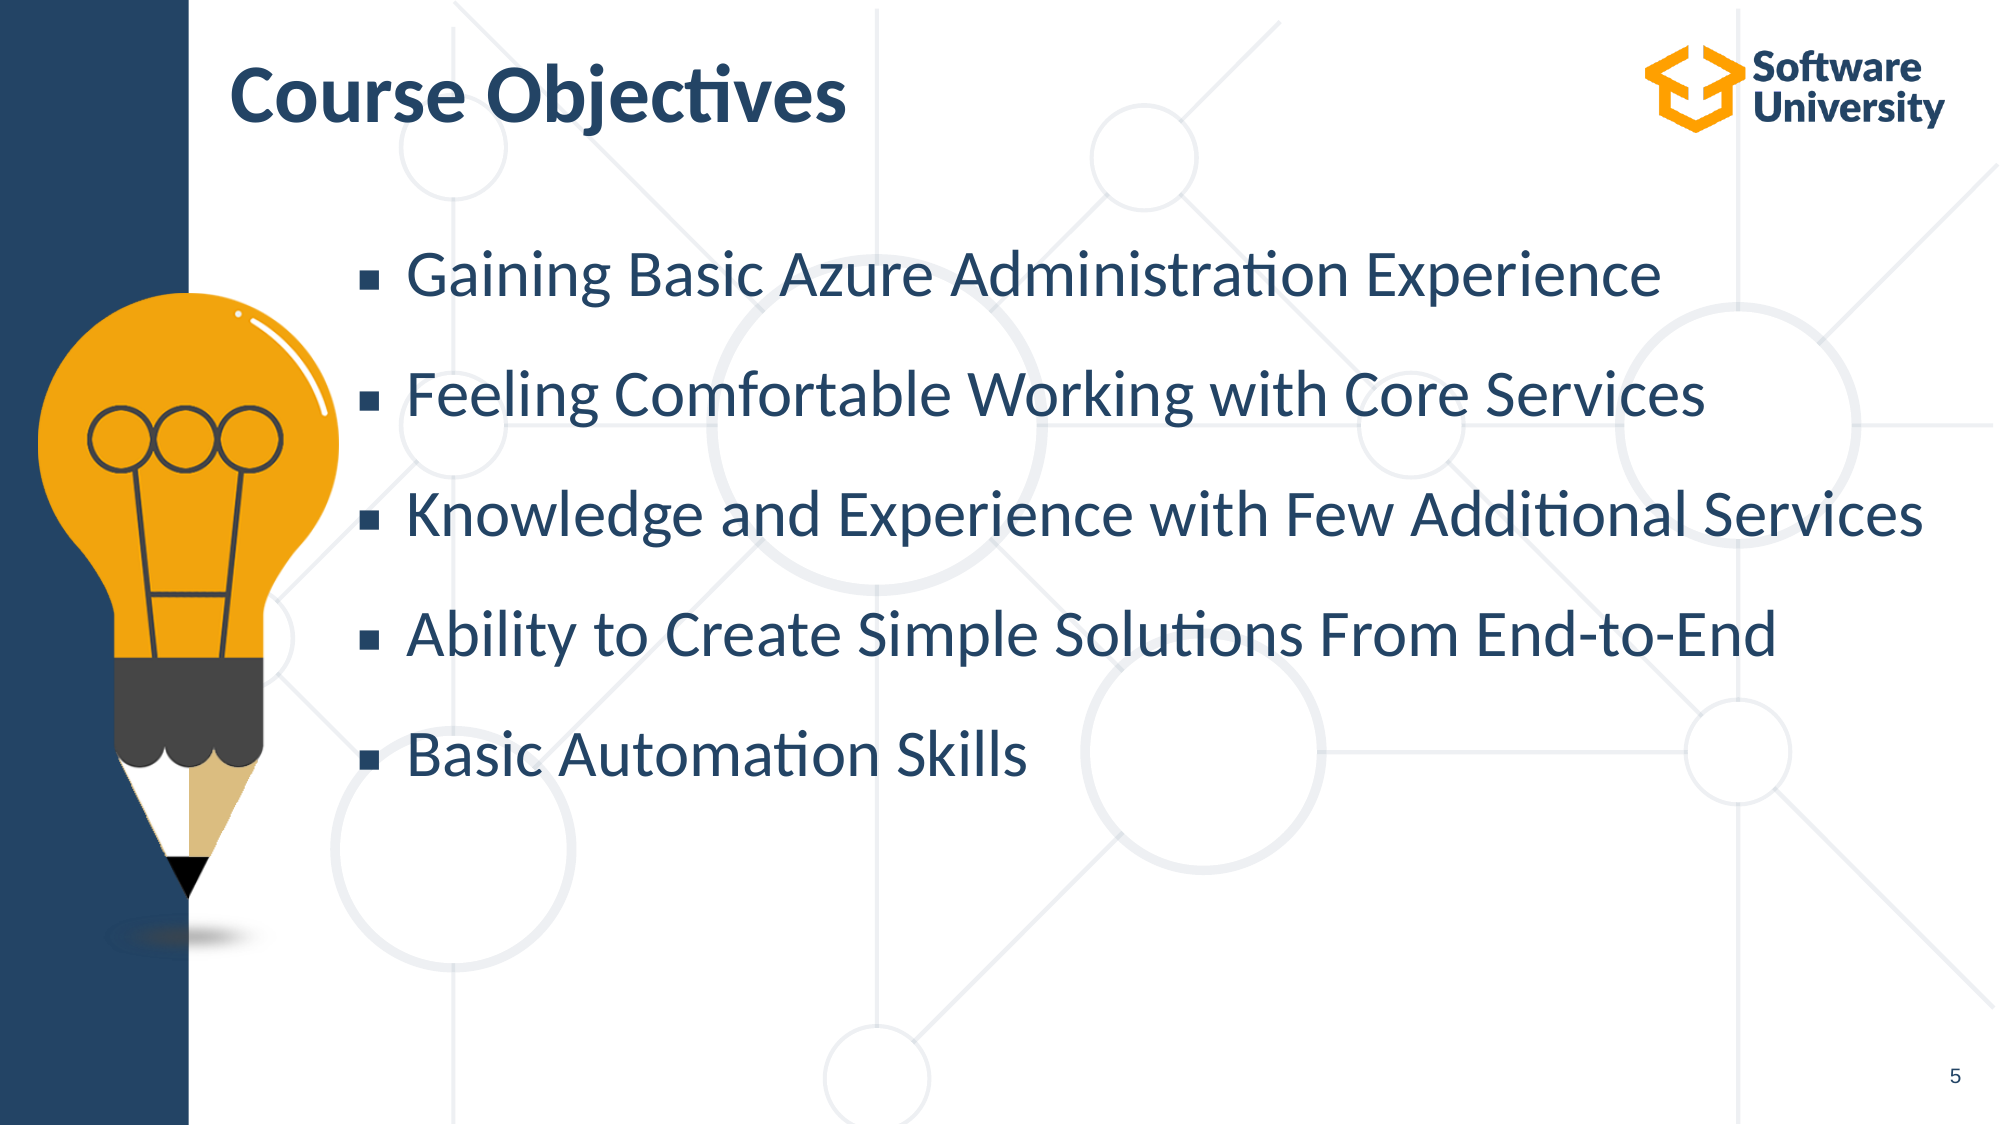

# Course Objectives
Gaining Basic Azure Administration Experience
Feeling Comfortable Working with Core Services
Knowledge and Experience with Few Additional Services
Ability to Create Simple Solutions From End-to-End
Basic Automation Skills

5